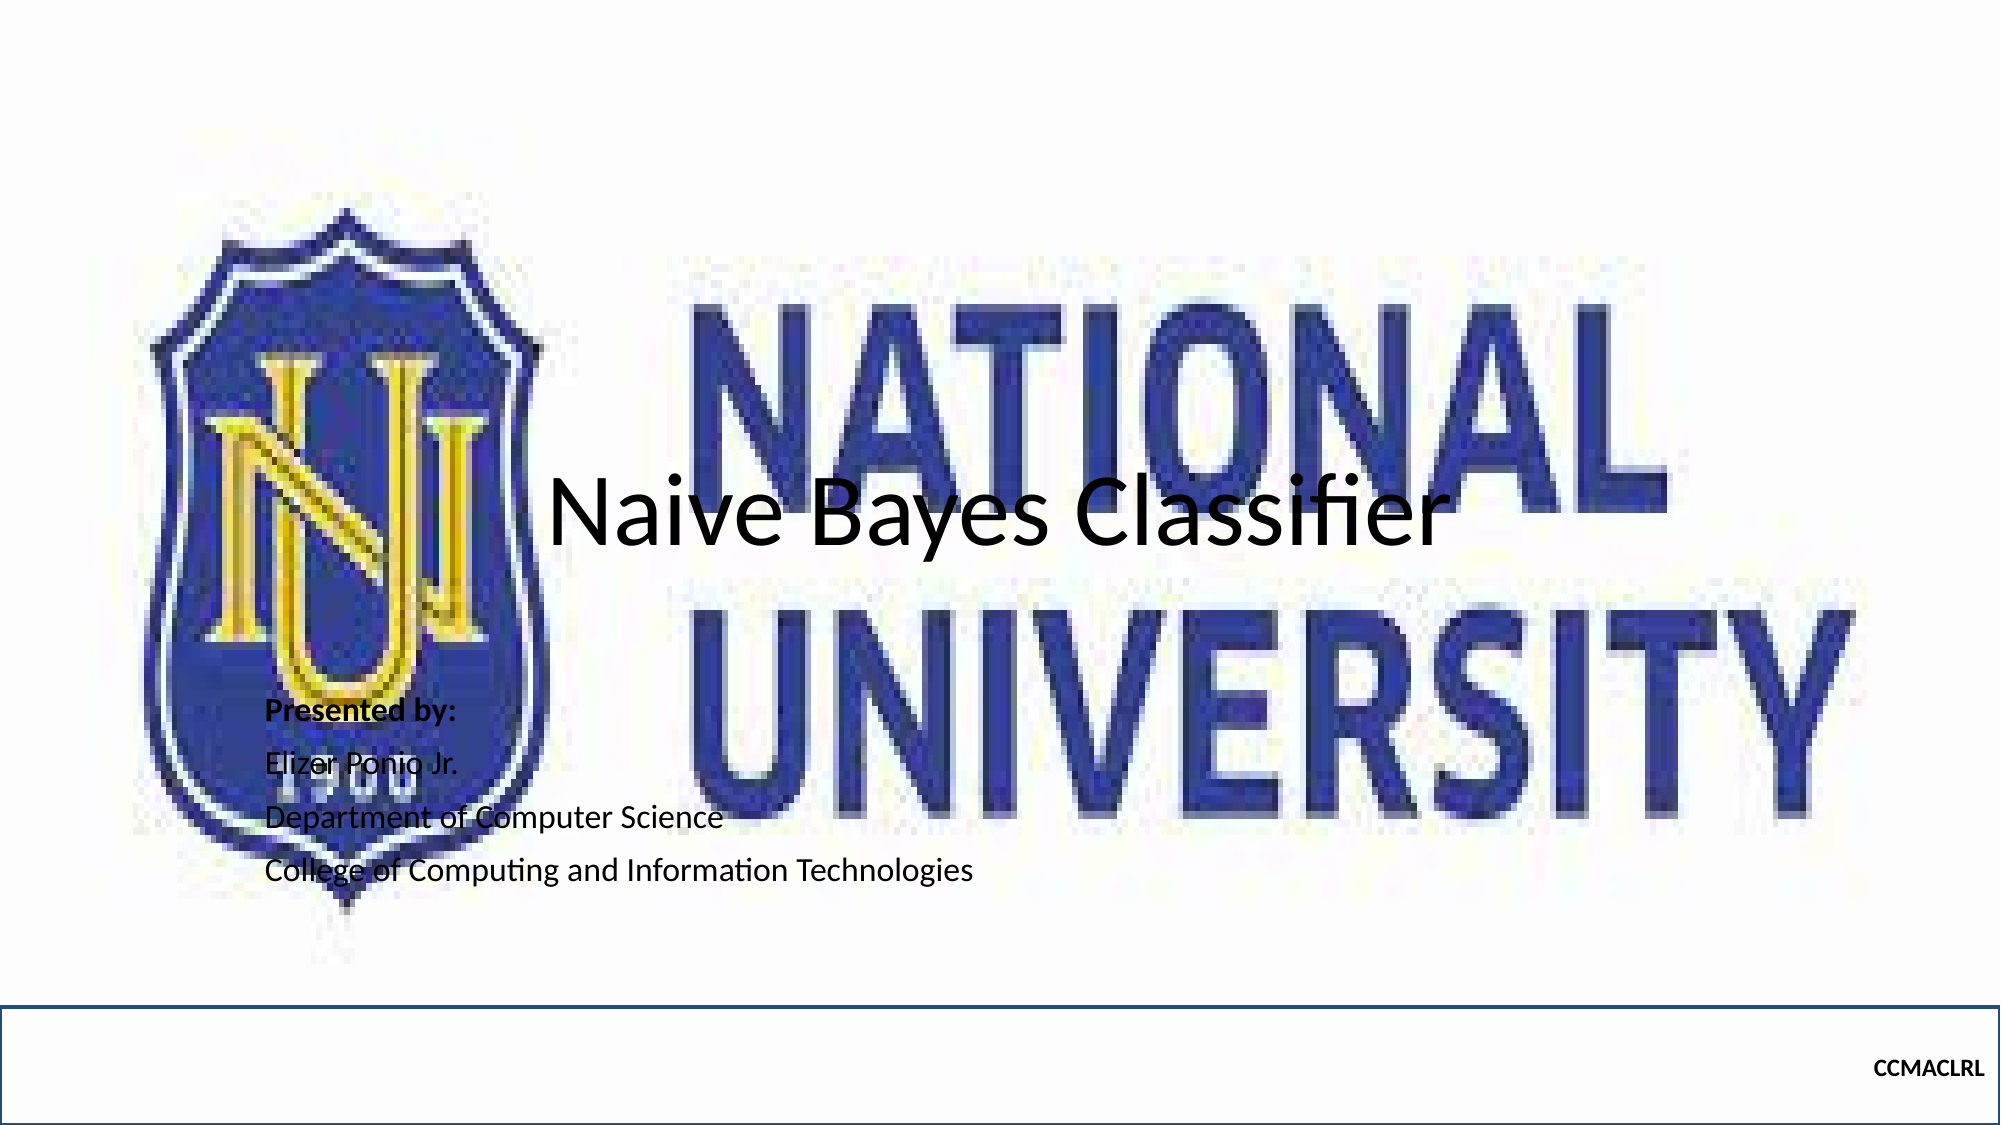

# Naive Bayes Classifier

Presented by:
Elizer Ponio Jr.
Department of Computer Science
College of Computing and Information Technologies

CCMACLRL